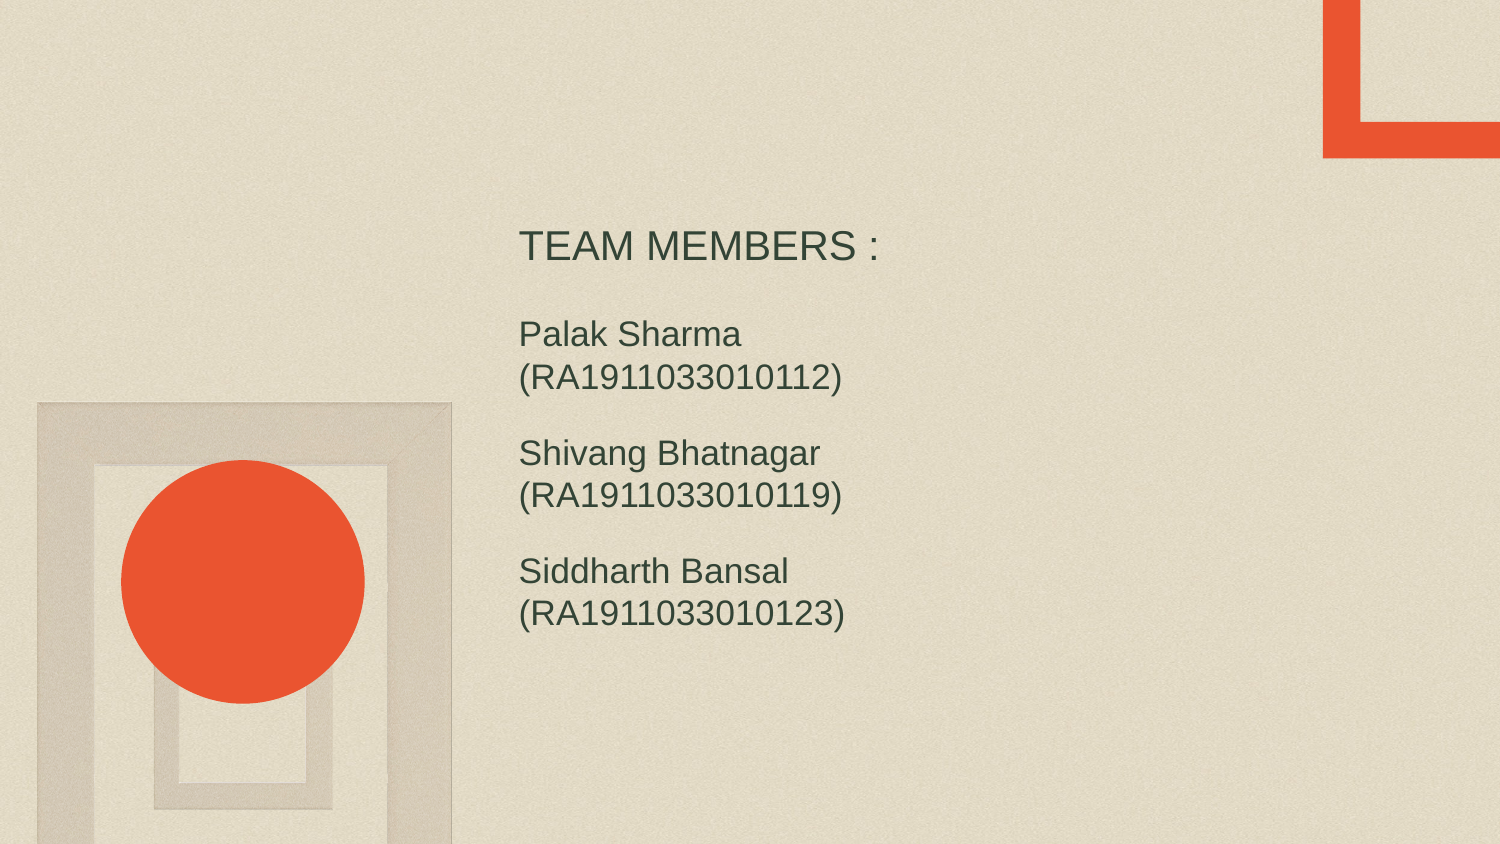

# TEAM MEMBERS :
Palak Sharma (RA1911033010112)
Shivang Bhatnagar (RA1911033010119)
Siddharth Bansal (RA1911033010123)